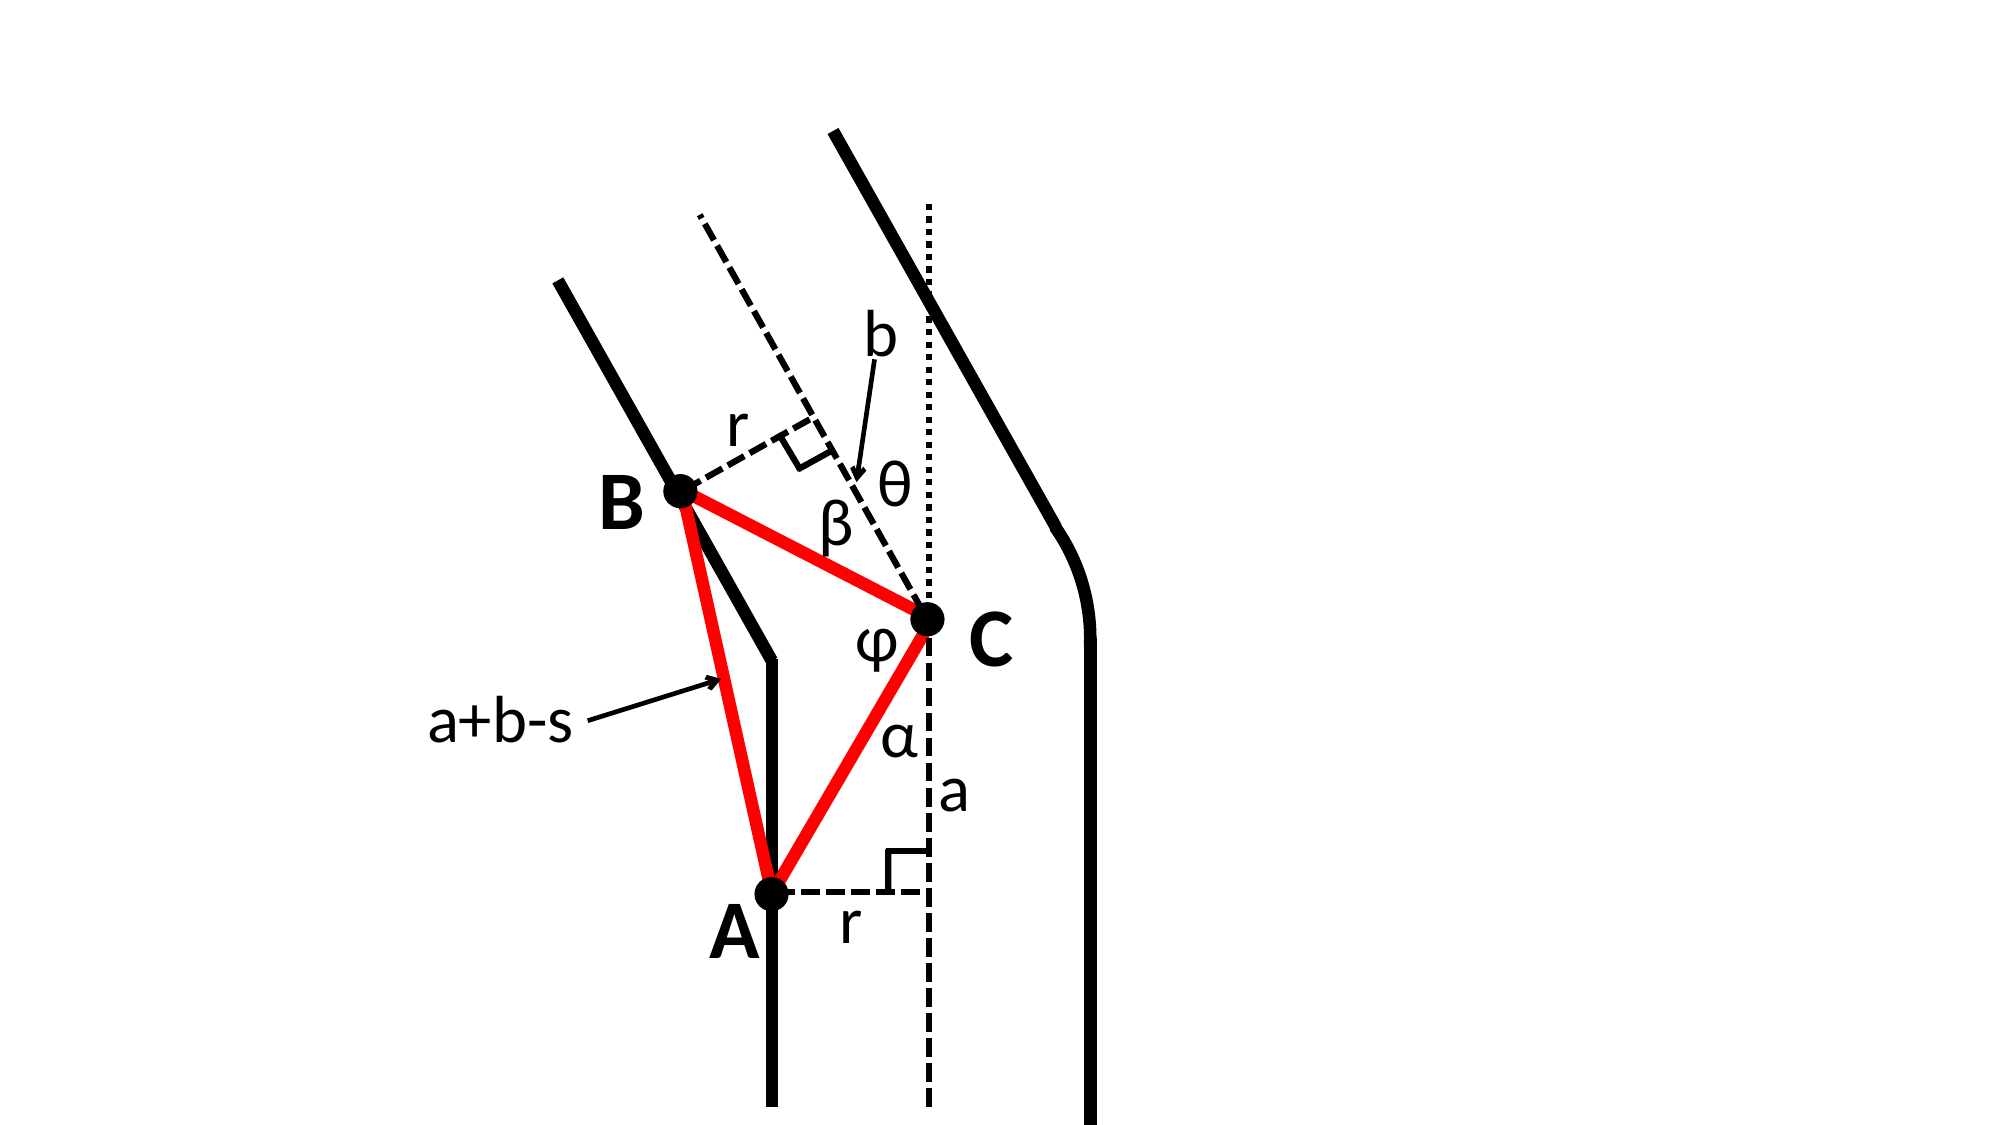

b
r
θ
B

β

C
φ

a+b-s
α
a
A
r